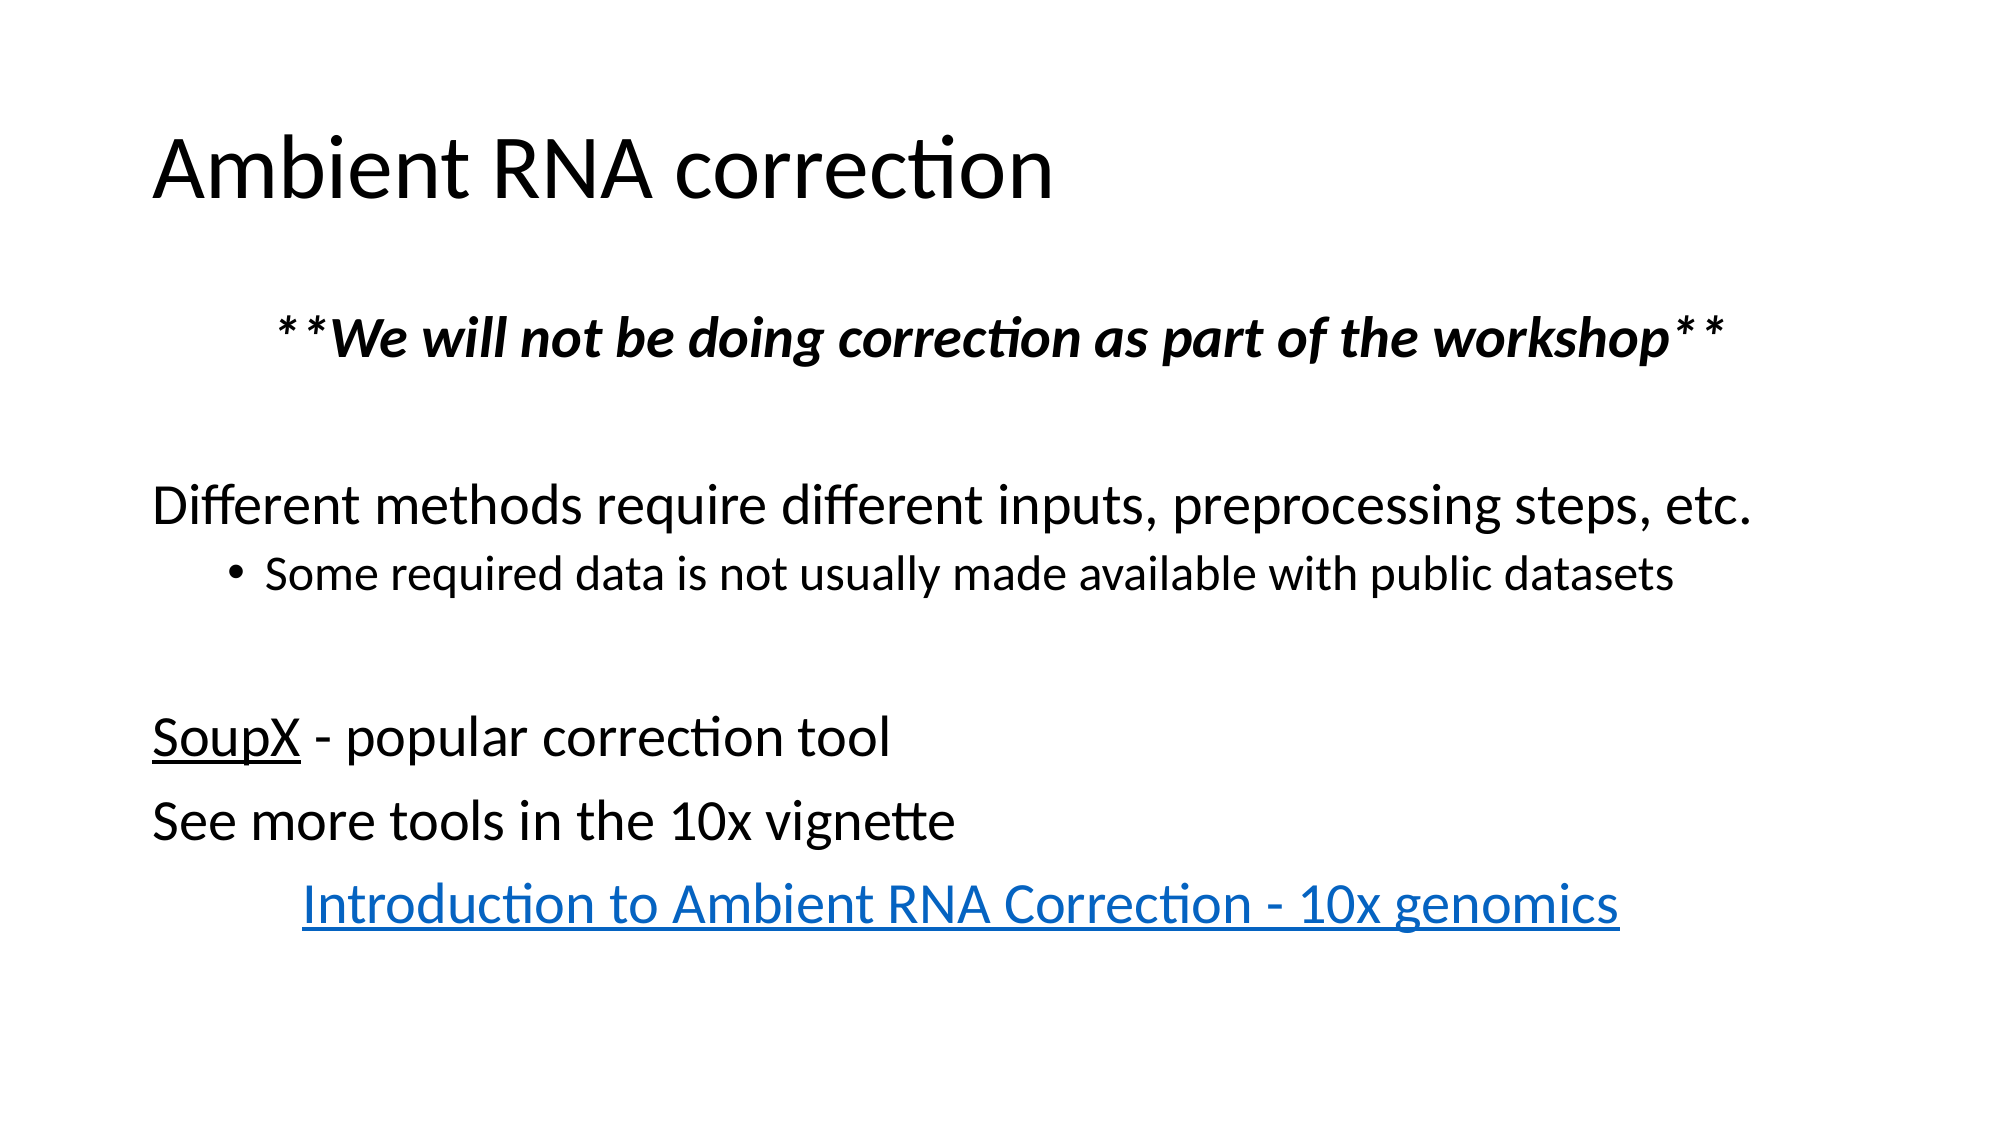

# Ambient RNA correction
**We will not be doing correction as part of the workshop**

Different methods require different inputs, preprocessing steps, etc.
Some required data is not usually made available with public datasets

SoupX - popular correction tool
See more tools in the 10x vignette
	Introduction to Ambient RNA Correction - 10x genomics